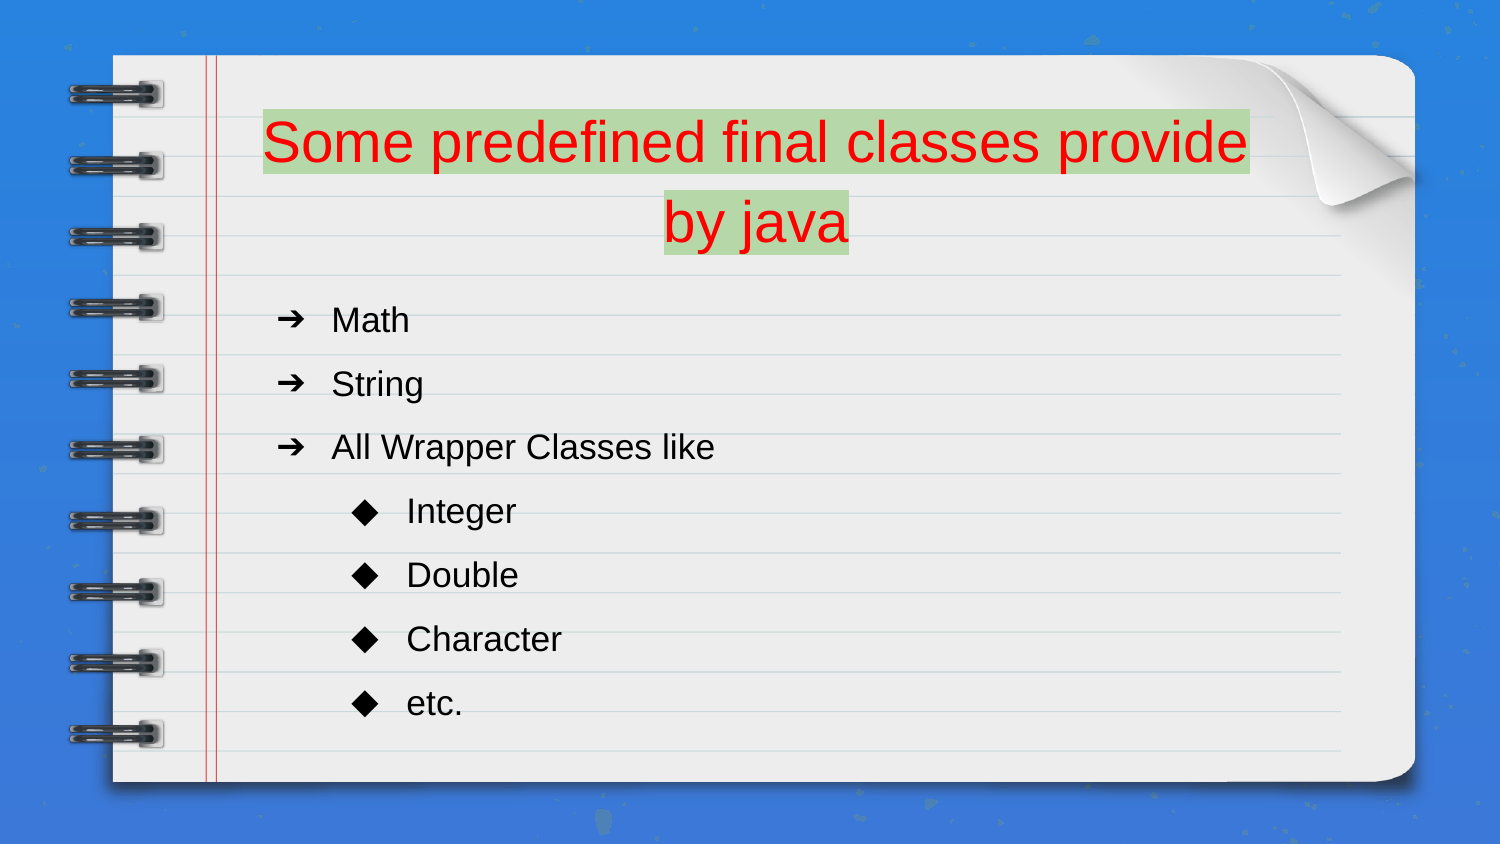

# Some predefined final classes provide by java
Math
String
All Wrapper Classes like
Integer
Double
Character
etc.